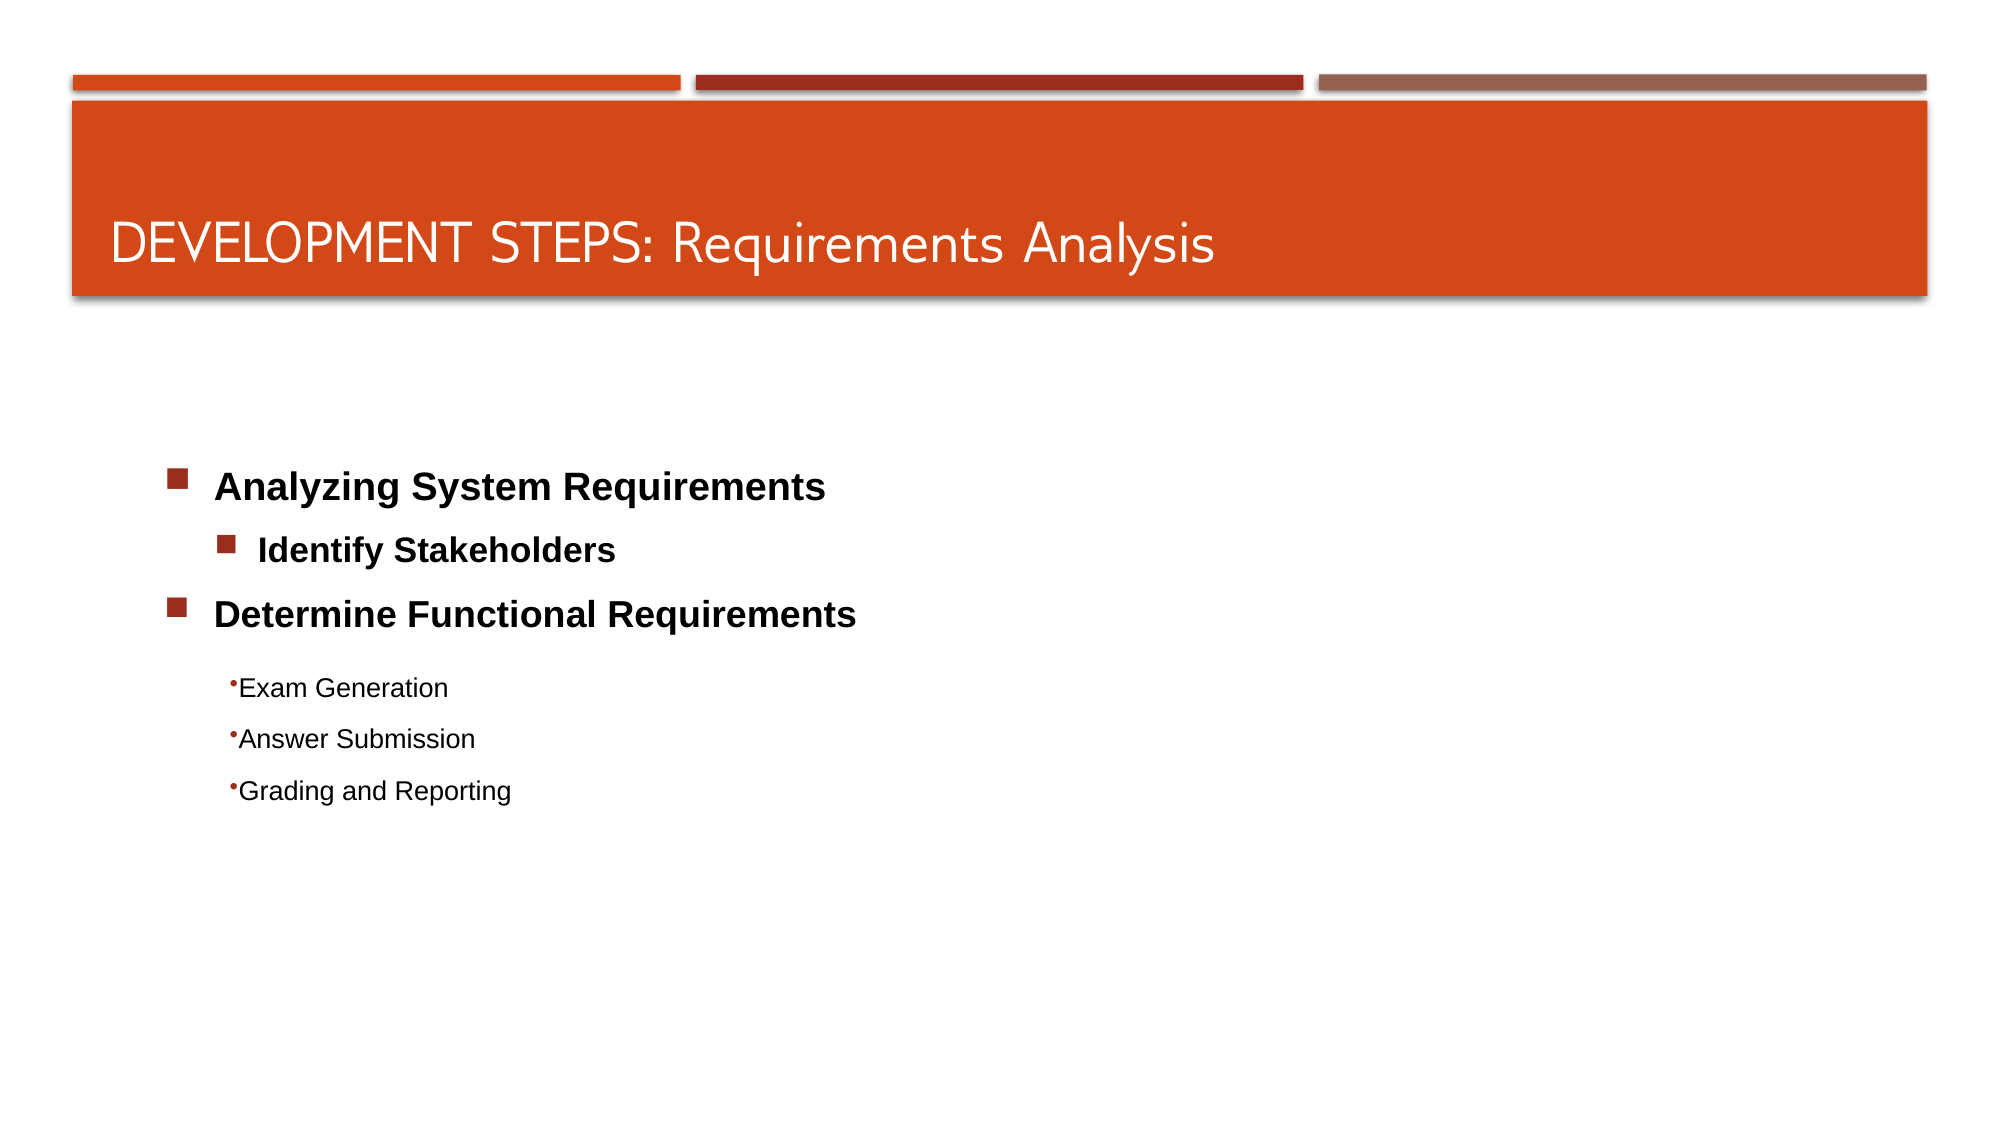

# Development Steps: Requirements Analysis
Analyzing System Requirements
Identify Stakeholders
Determine Functional Requirements
Exam Generation
Answer Submission
Grading and Reporting